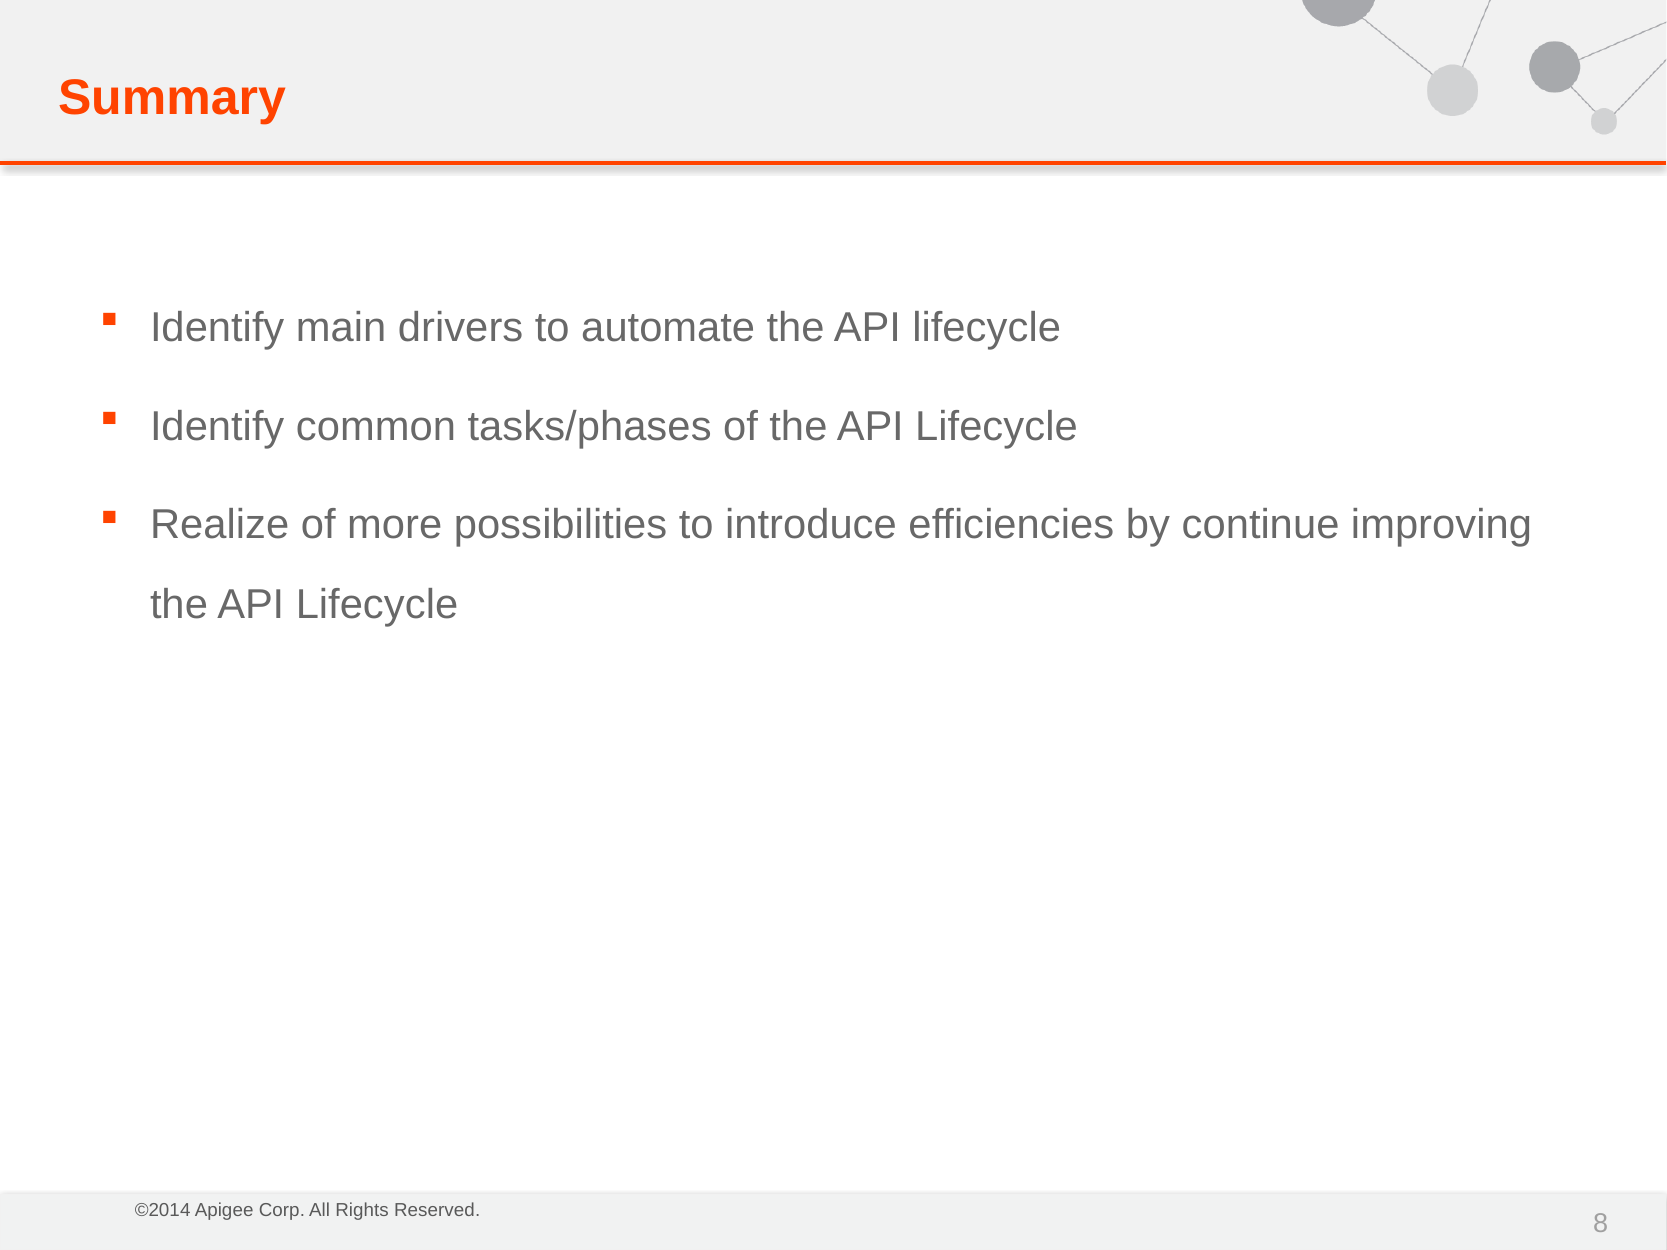

Summary

Identify main drivers to automate the API lifecycle
Identify common tasks/phases of the API Lifecycle
Realize of more possibilities to introduce efficiencies by continue improving the API Lifecycle
8